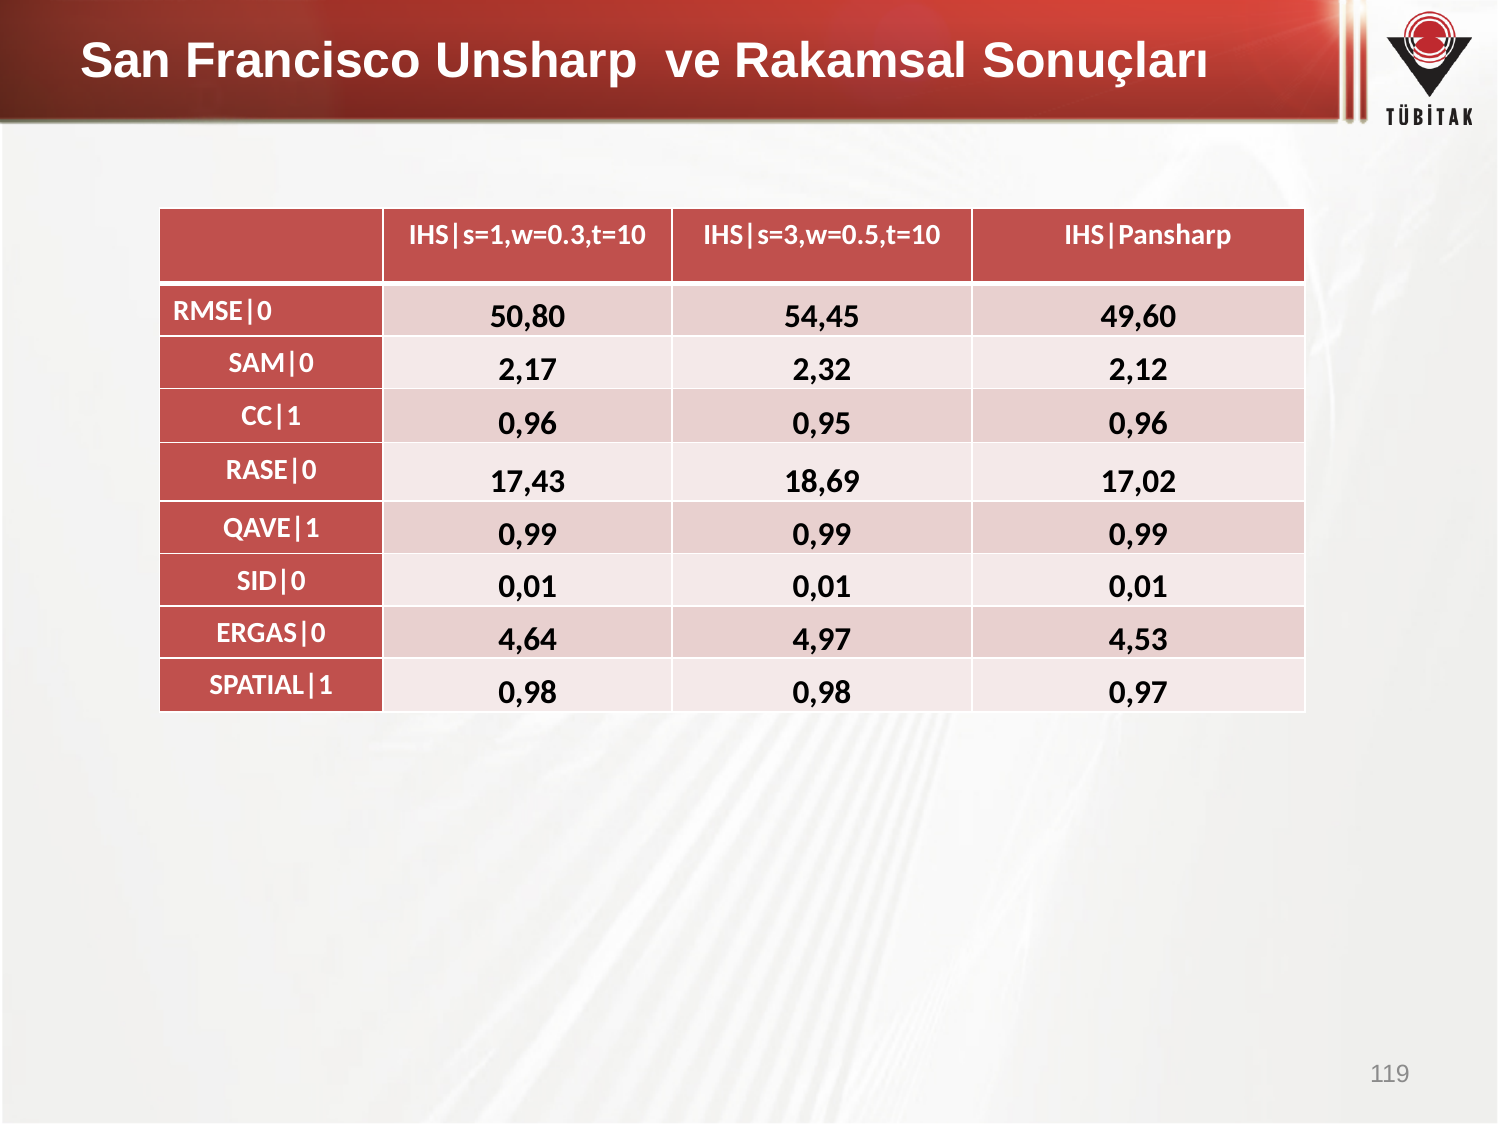

# San Francisco Unsharp  ve Rakamsal Sonuçları
|  | IHS|s=1,w=0.3,t=10 | IHS|s=3,w=0.5,t=10 | IHS|Pansharp |
| --- | --- | --- | --- |
| RMSE|0 | 50,80 | 54,45 | 49,60 |
| SAM|0 | 2,17 | 2,32 | 2,12 |
| CC|1 | 0,96 | 0,95 | 0,96 |
| RASE|0 | 17,43 | 18,69 | 17,02 |
| QAVE|1 | 0,99 | 0,99 | 0,99 |
| SID|0 | 0,01 | 0,01 | 0,01 |
| ERGAS|0 | 4,64 | 4,97 | 4,53 |
| SPATIAL|1 | 0,98 | 0,98 | 0,97 |
119